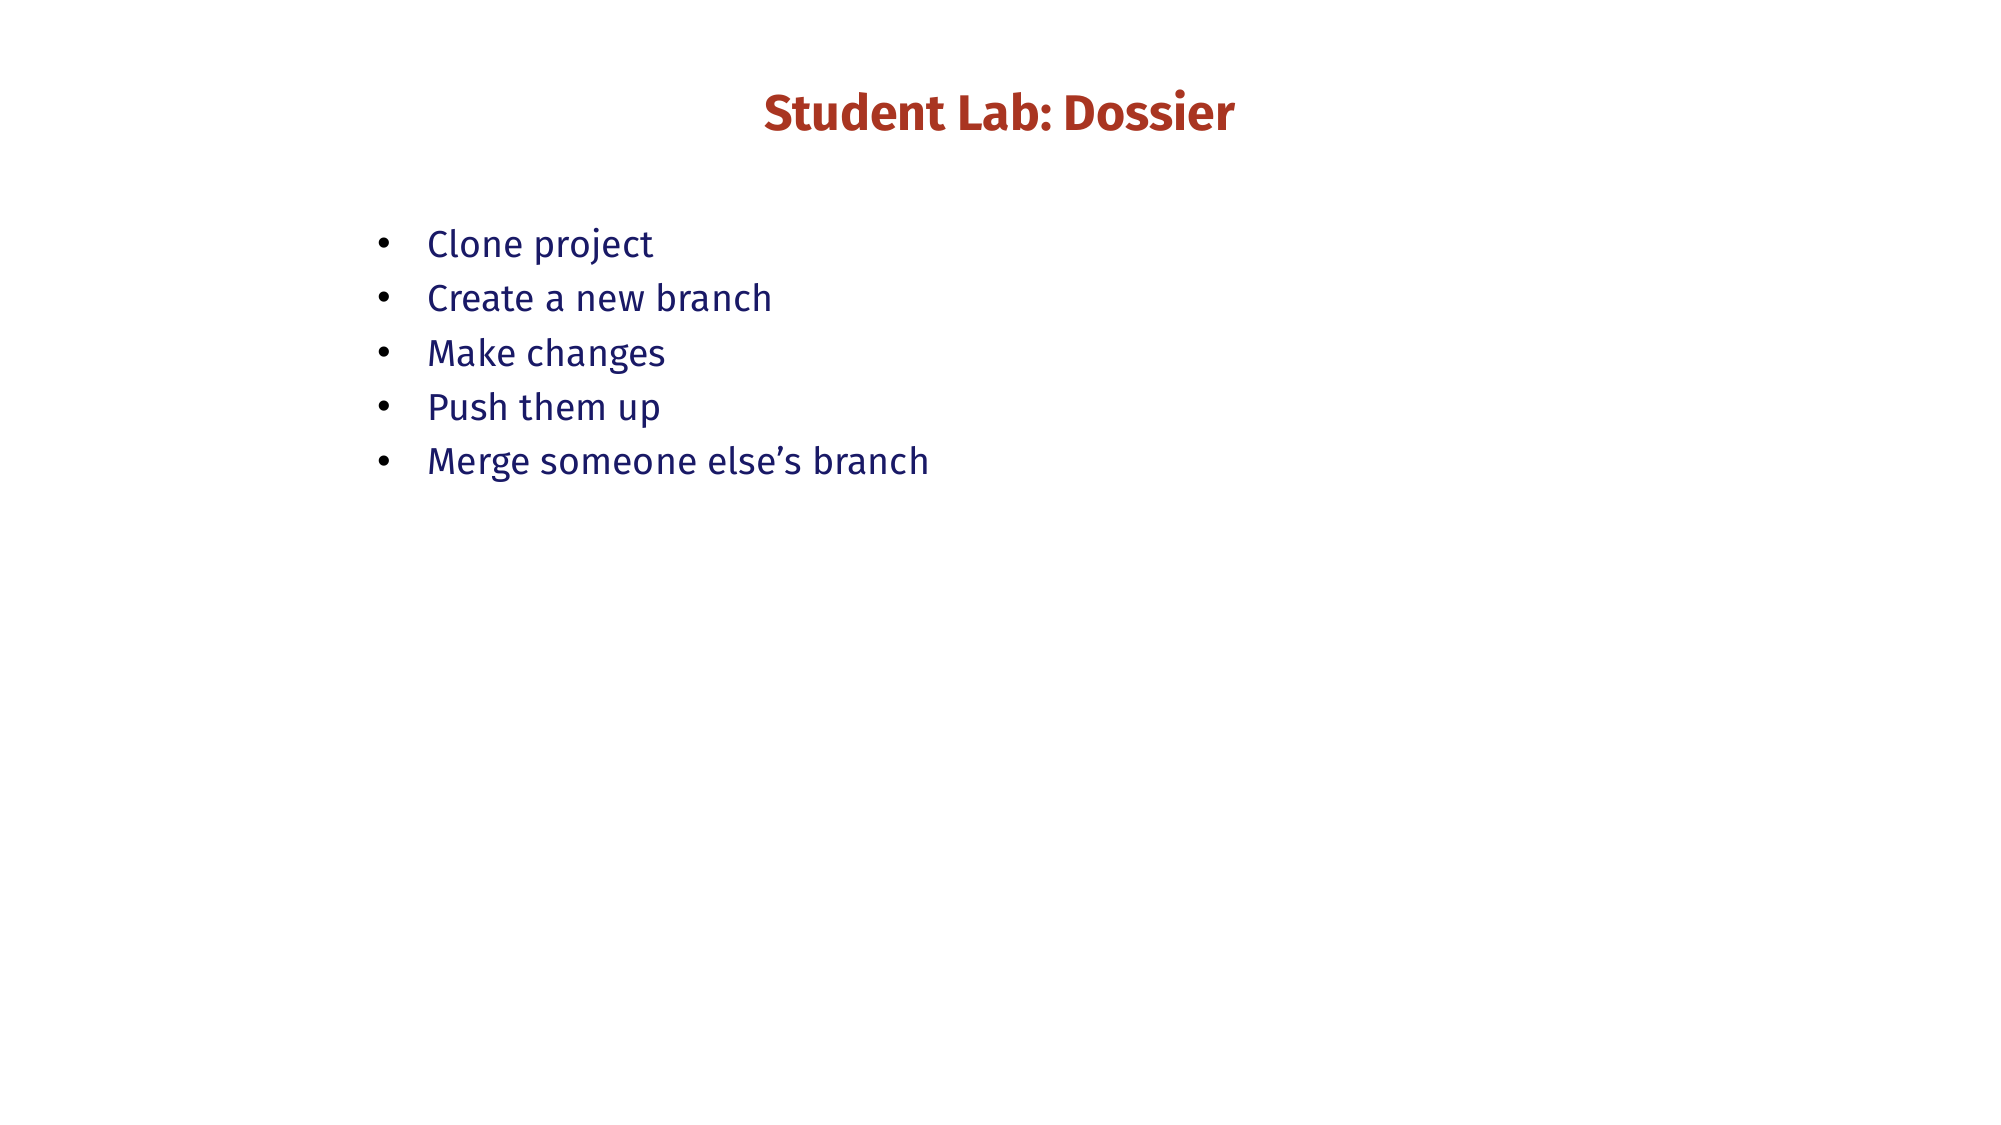

# Student Lab: Dossier
Clone project
Create a new branch
Make changes
Push them up
Merge someone else’s branch